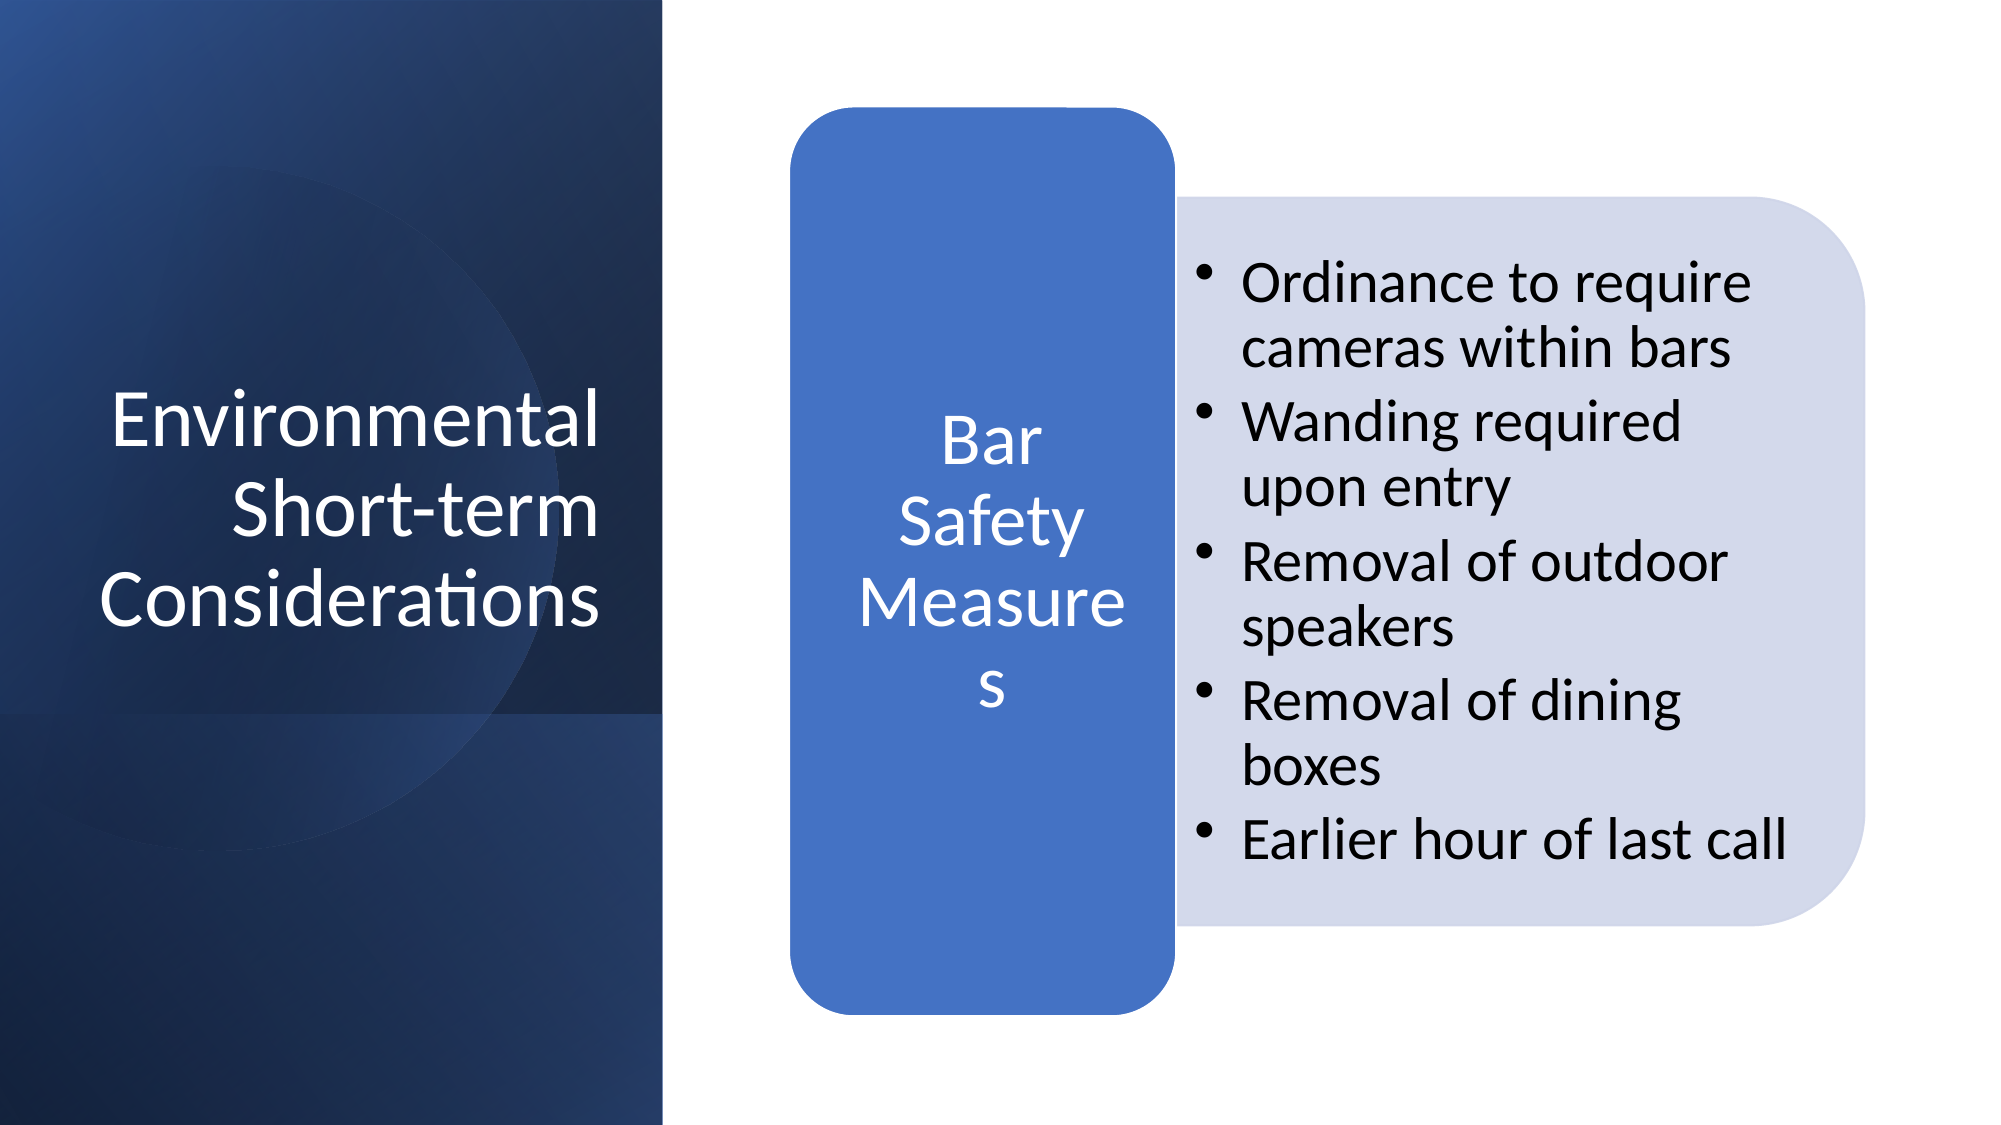

# Environmental Short-term Considerations
Ordinance to require cameras within bars
Wanding required upon entry
Removal of outdoor speakers
Removal of dining boxes
Earlier hour of last call
Bar Safety Measures